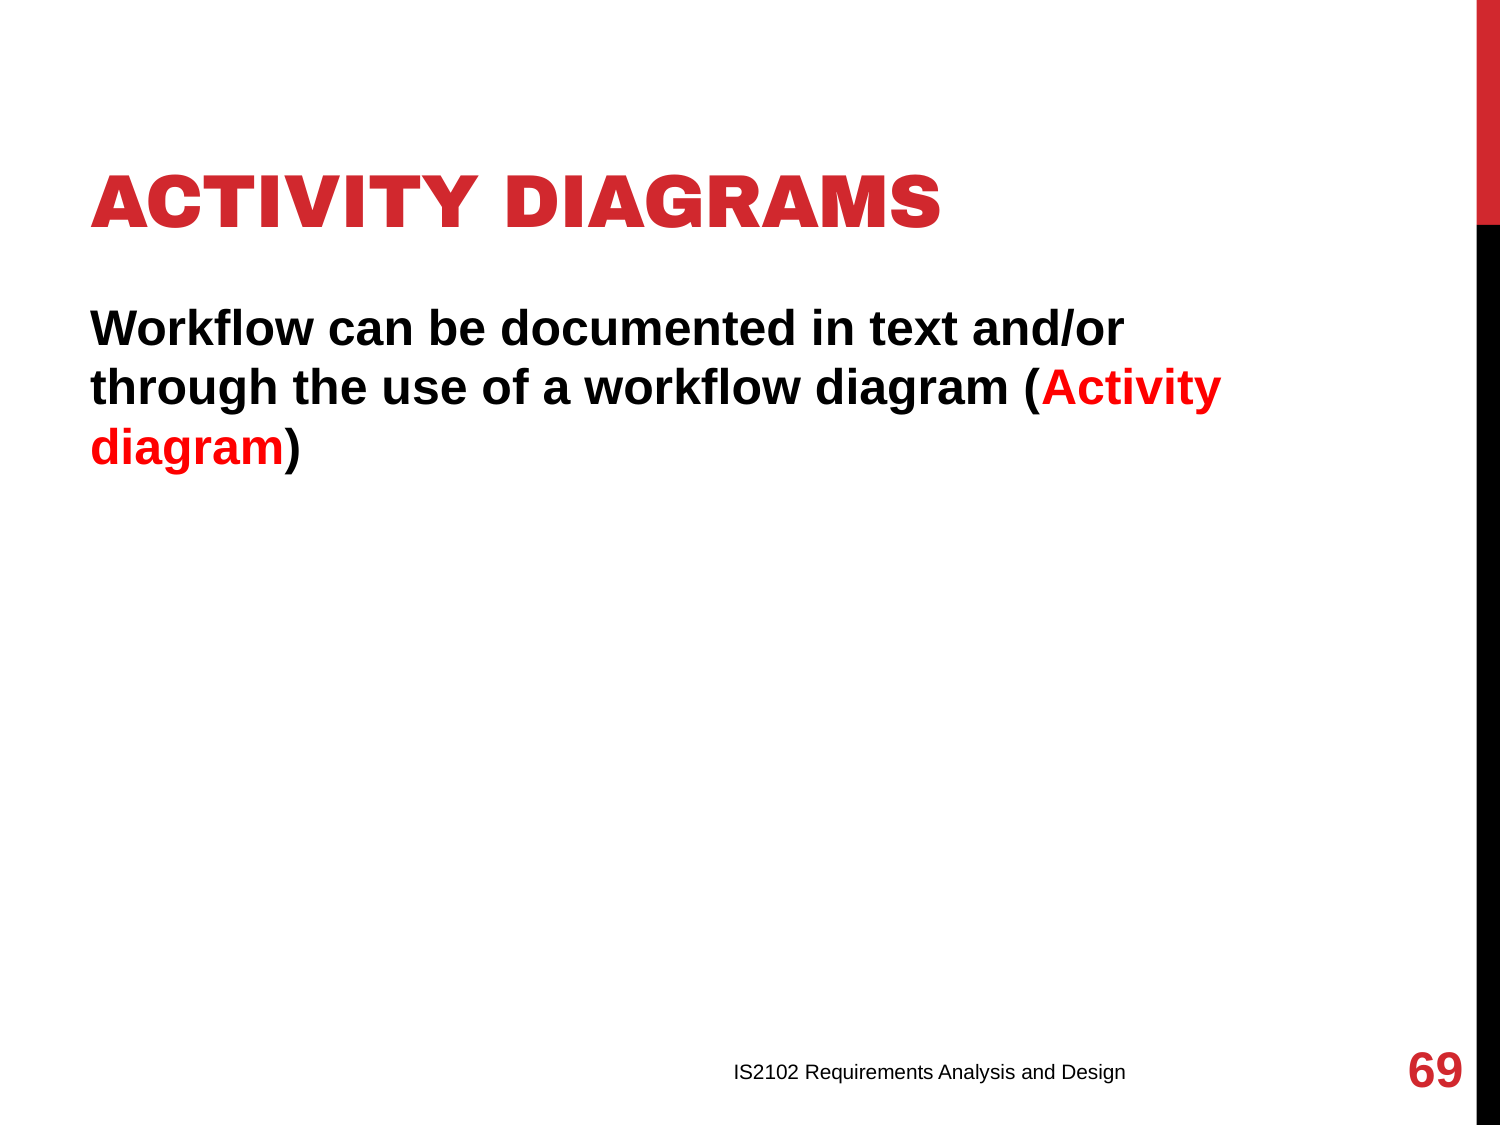

# Activity Diagrams
Workflow can be documented in text and/or through the use of a workflow diagram (Activity diagram)
69
IS2102 Requirements Analysis and Design